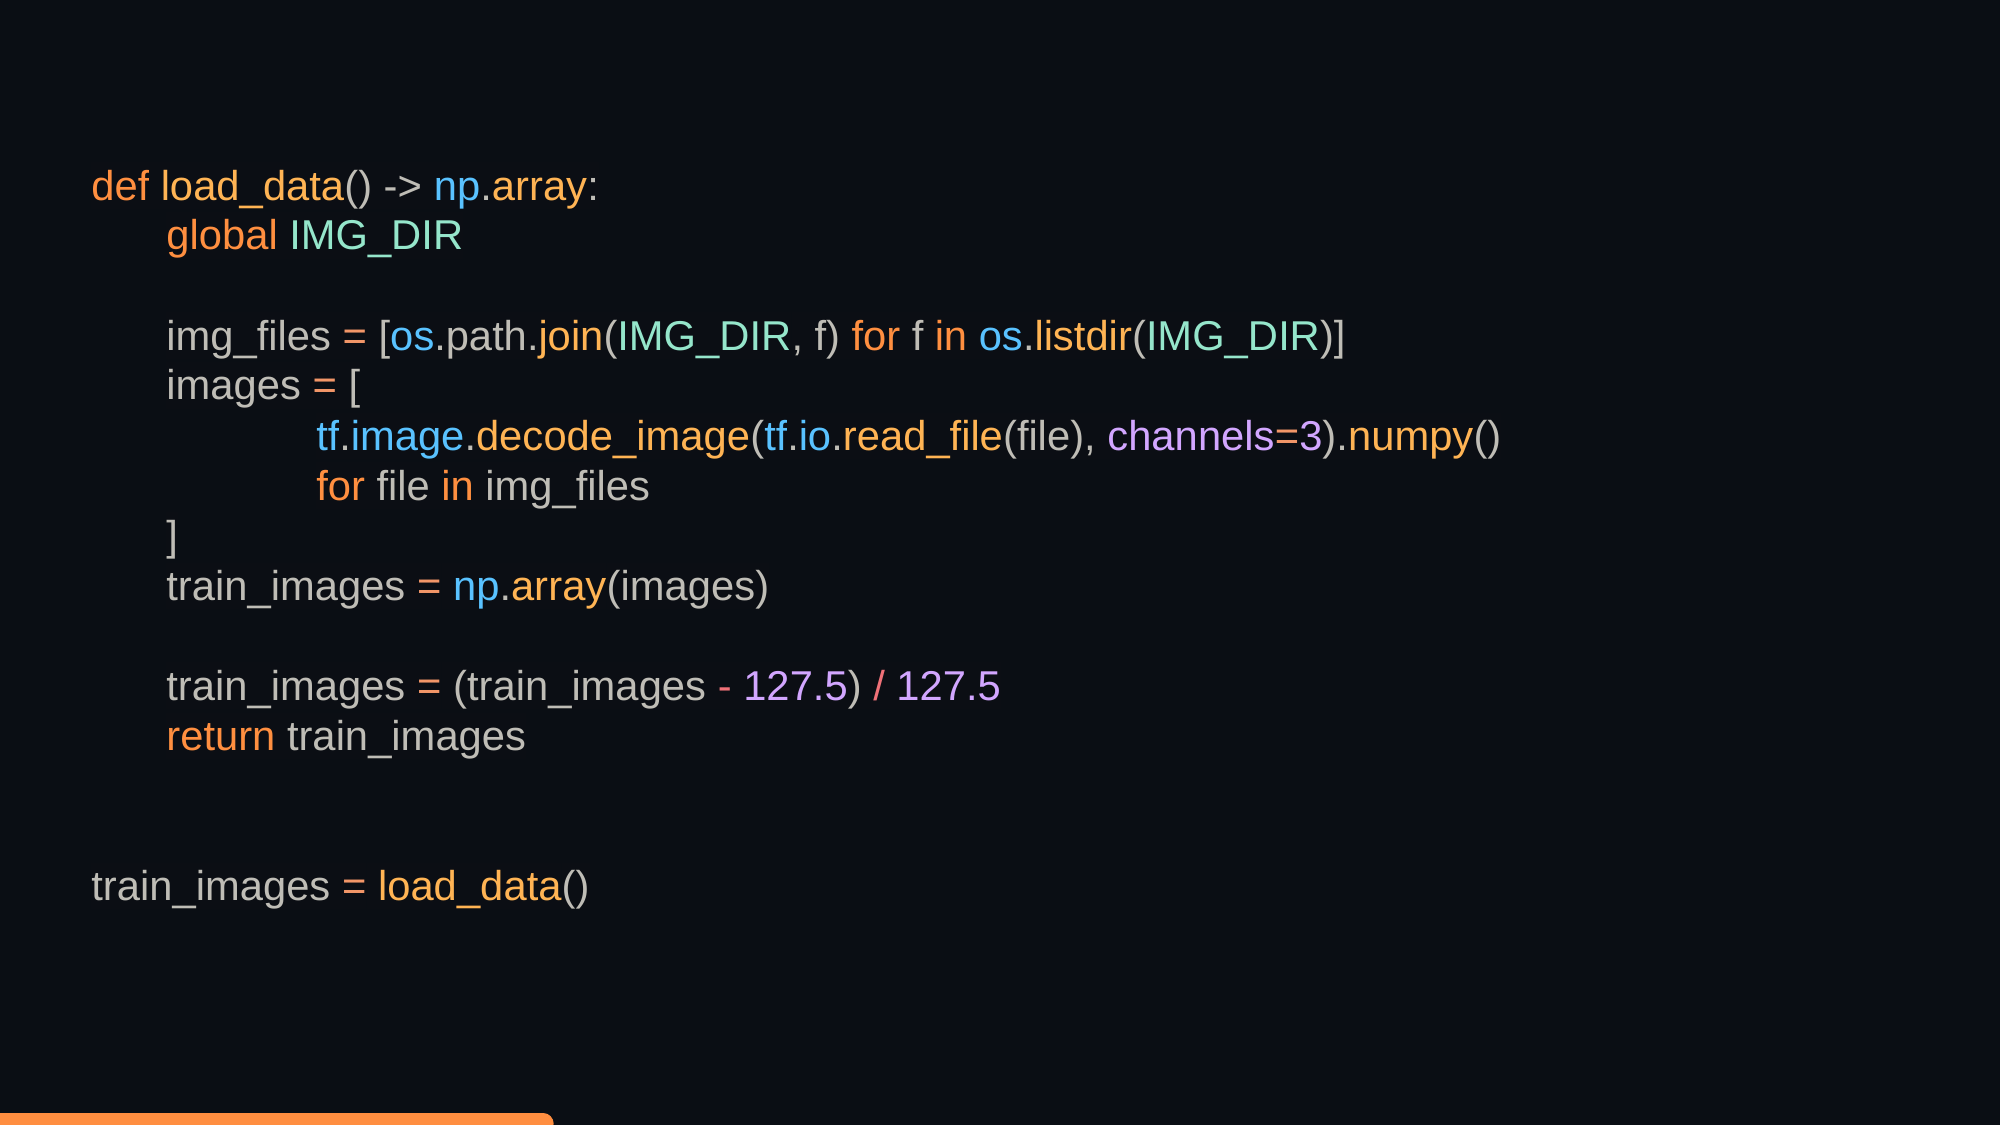

def load_data() -> np.array:
global IMG_DIR

img_files = [os.path.join(IMG_DIR, f) for f in os.listdir(IMG_DIR)]
images = [
	tf.image.decode_image(tf.io.read_file(file), channels=3).numpy()
	for file in img_files
]
train_images = np.array(images)

train_images = (train_images - 127.5) / 127.5
return train_images

train_images = load_data()